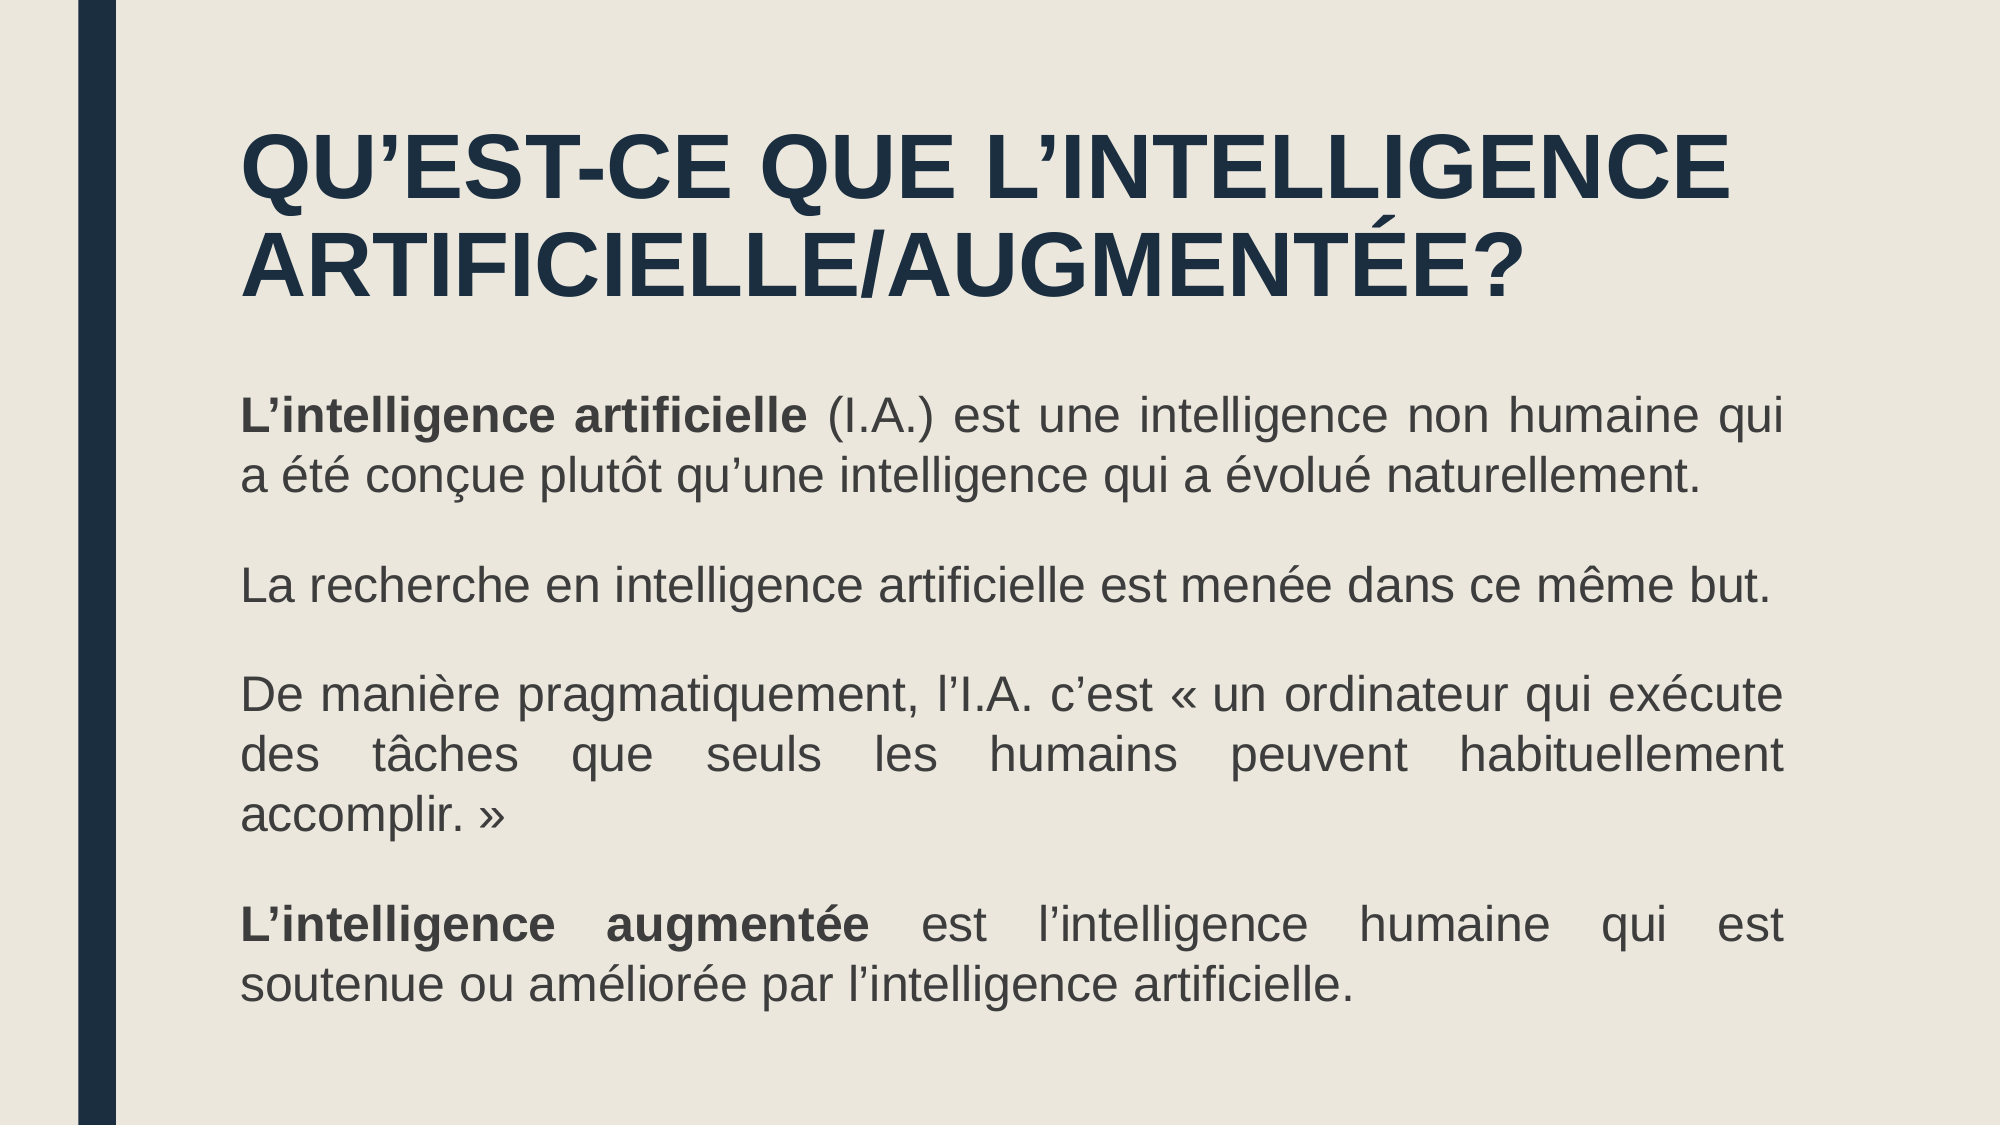

# QU’EST-CE QUE L’INTELLIGENCE ARTIFICIELLE/AUGMENTÉE?
L’intelligence artificielle (I.A.) est une intelligence non humaine qui a été conçue plutôt qu’une intelligence qui a évolué naturellement.

La recherche en intelligence artificielle est menée dans ce même but.

De manière pragmatiquement, l’I.A. c’est « un ordinateur qui exécute des tâches que seuls les humains peuvent habituellement accomplir. »

L’intelligence augmentée est l’intelligence humaine qui est soutenue ou améliorée par l’intelligence artificielle.